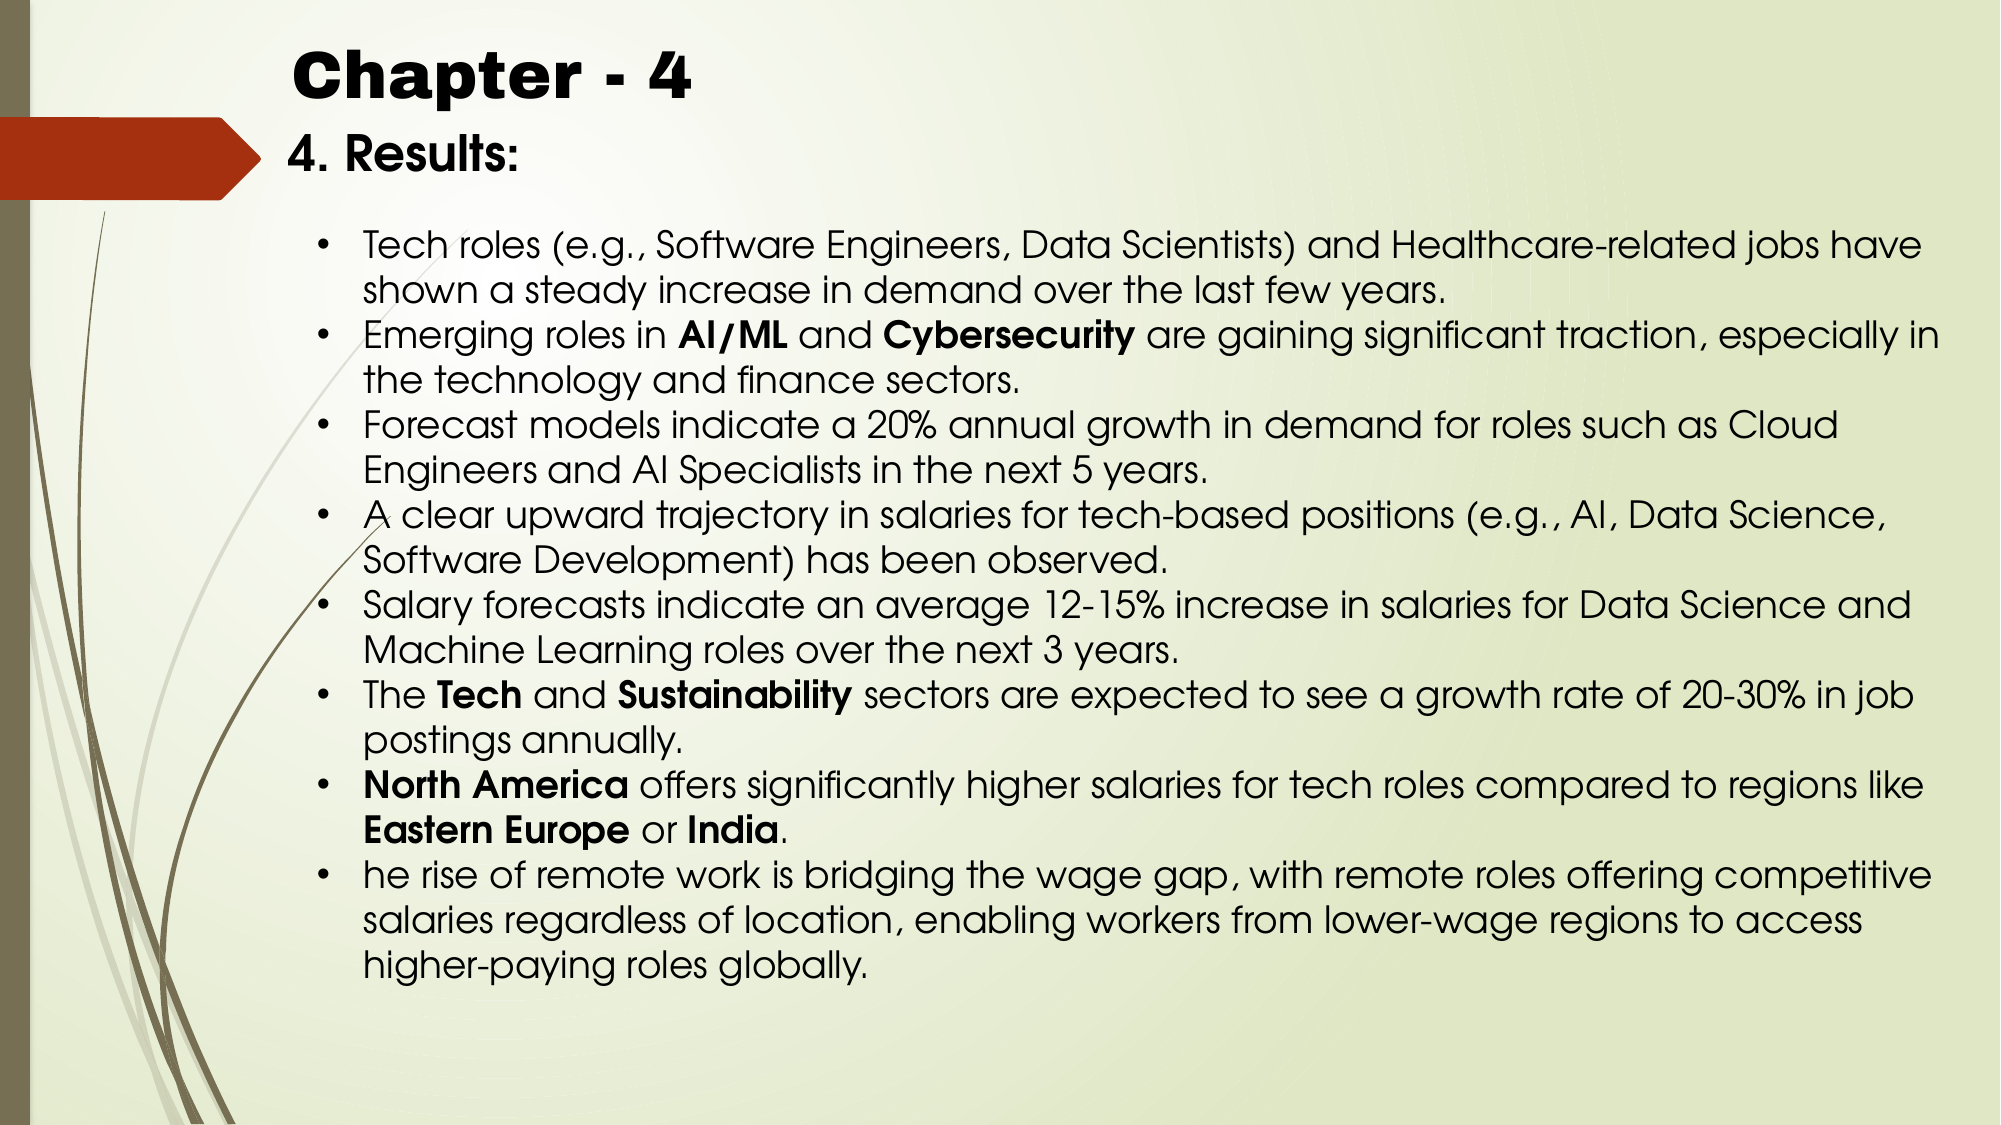

Chapter - 4

4. Results:
Tech roles (e.g., Software Engineers, Data Scientists) and Healthcare-related jobs have shown a steady increase in demand over the last few years.
Emerging roles in AI/ML and Cybersecurity are gaining significant traction, especially in the technology and finance sectors.
Forecast models indicate a 20% annual growth in demand for roles such as Cloud Engineers and AI Specialists in the next 5 years.
A clear upward trajectory in salaries for tech-based positions (e.g., AI, Data Science, Software Development) has been observed.
Salary forecasts indicate an average 12-15% increase in salaries for Data Science and Machine Learning roles over the next 3 years.
The Tech and Sustainability sectors are expected to see a growth rate of 20-30% in job postings annually.
North America offers significantly higher salaries for tech roles compared to regions like Eastern Europe or India.
he rise of remote work is bridging the wage gap, with remote roles offering competitive salaries regardless of location, enabling workers from lower-wage regions to access higher-paying roles globally.